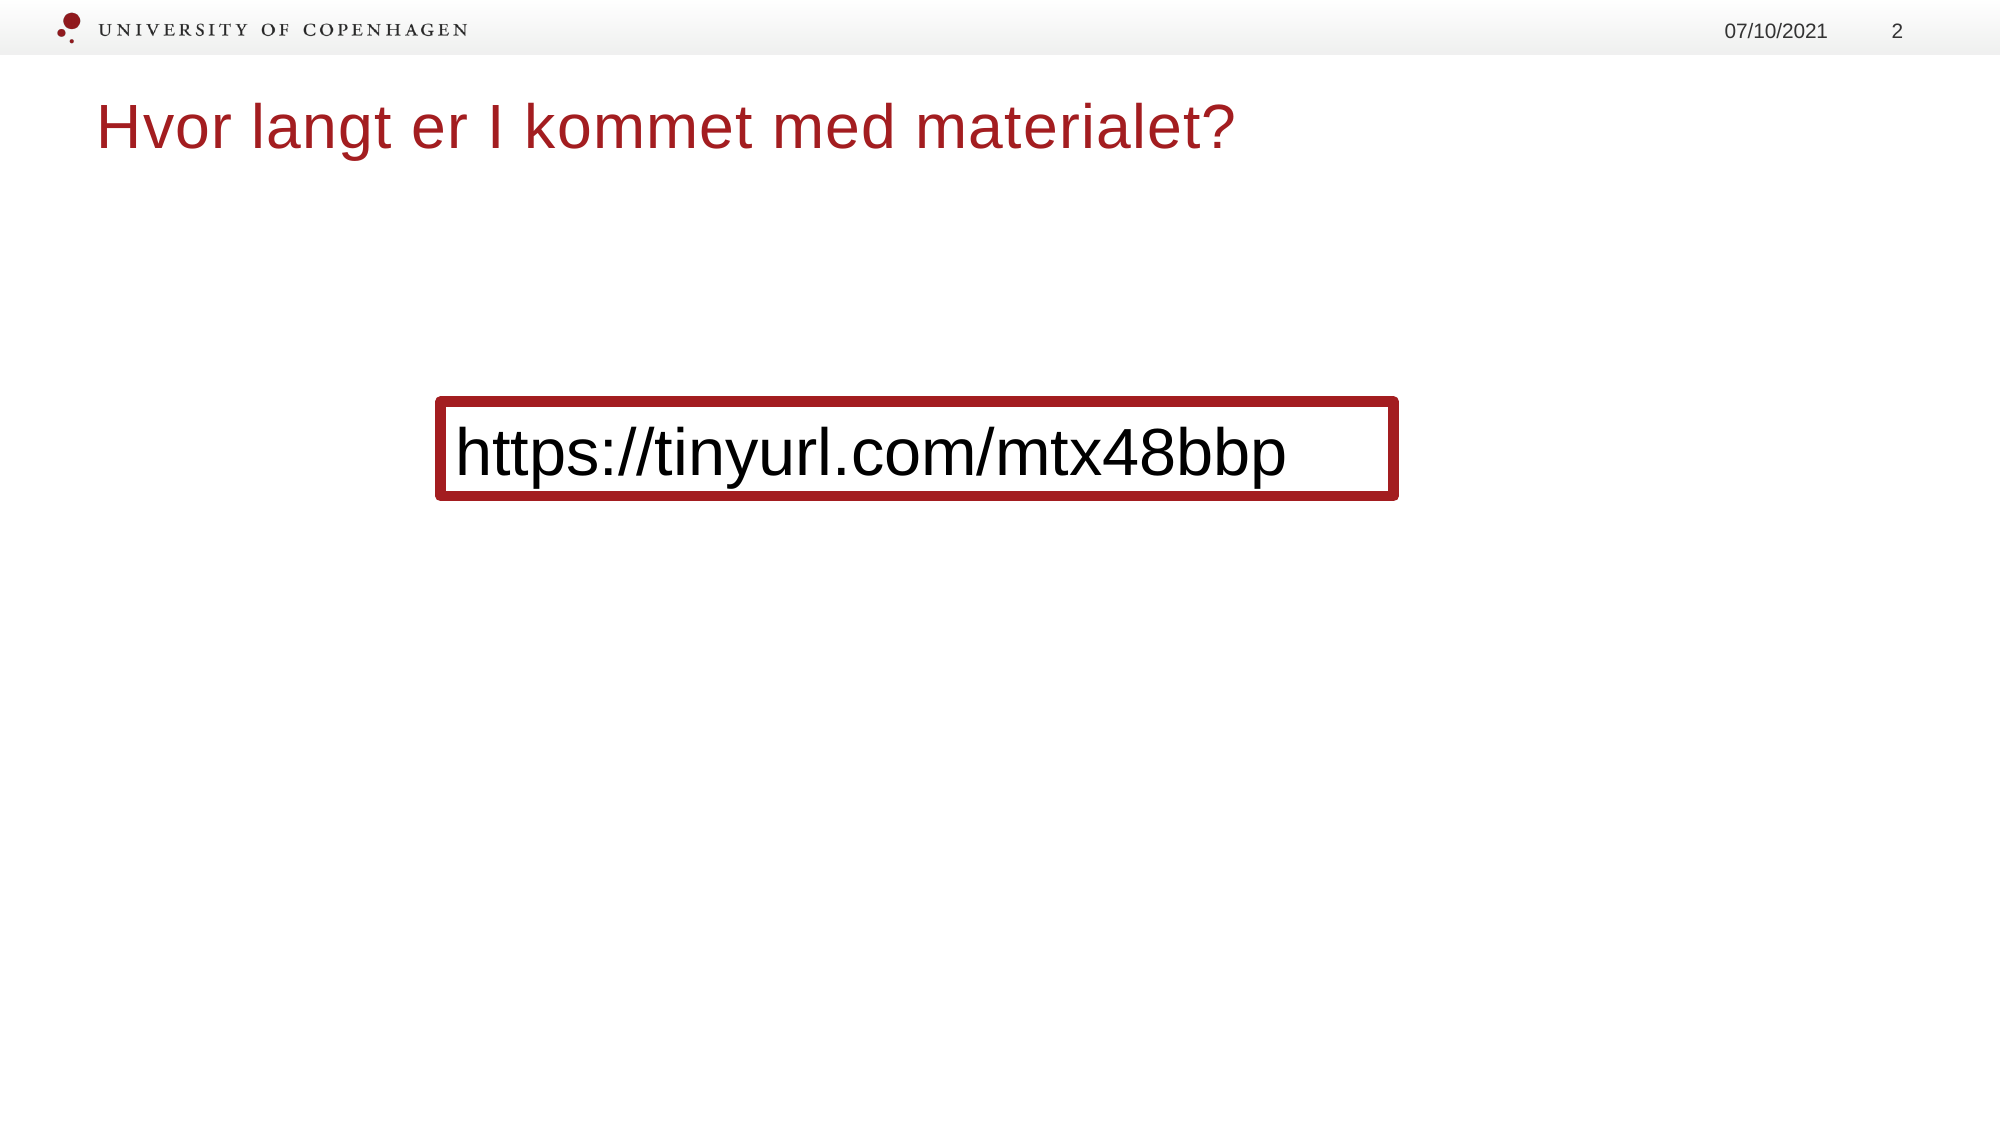

07/10/2021
2
# Hvor langt er I kommet med materialet?
https://tinyurl.com/mtx48bbp